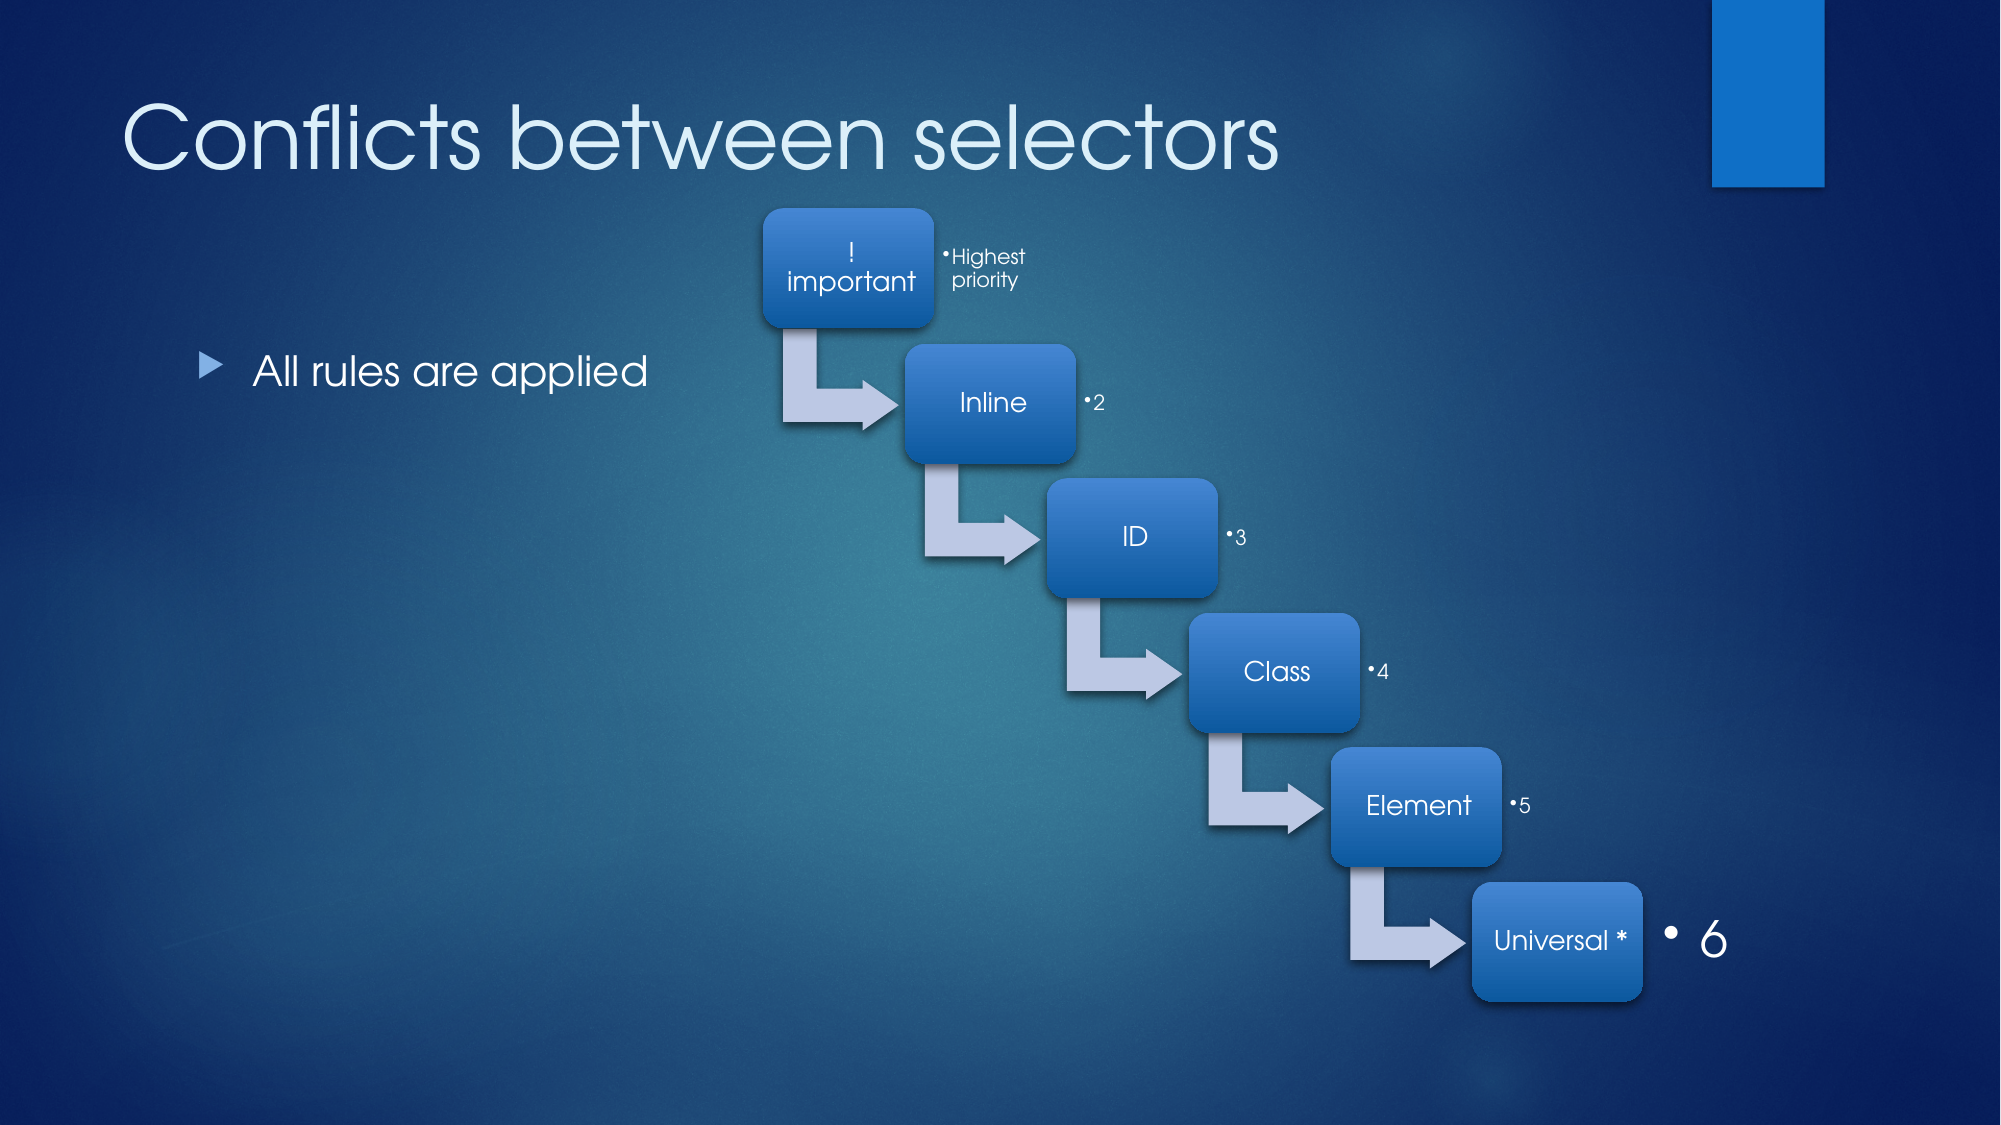

# Conflicts between selectors
!important
Highest priority
Inline
2
ID
3
Class
4
Element
5
Universal *
6
All rules are applied